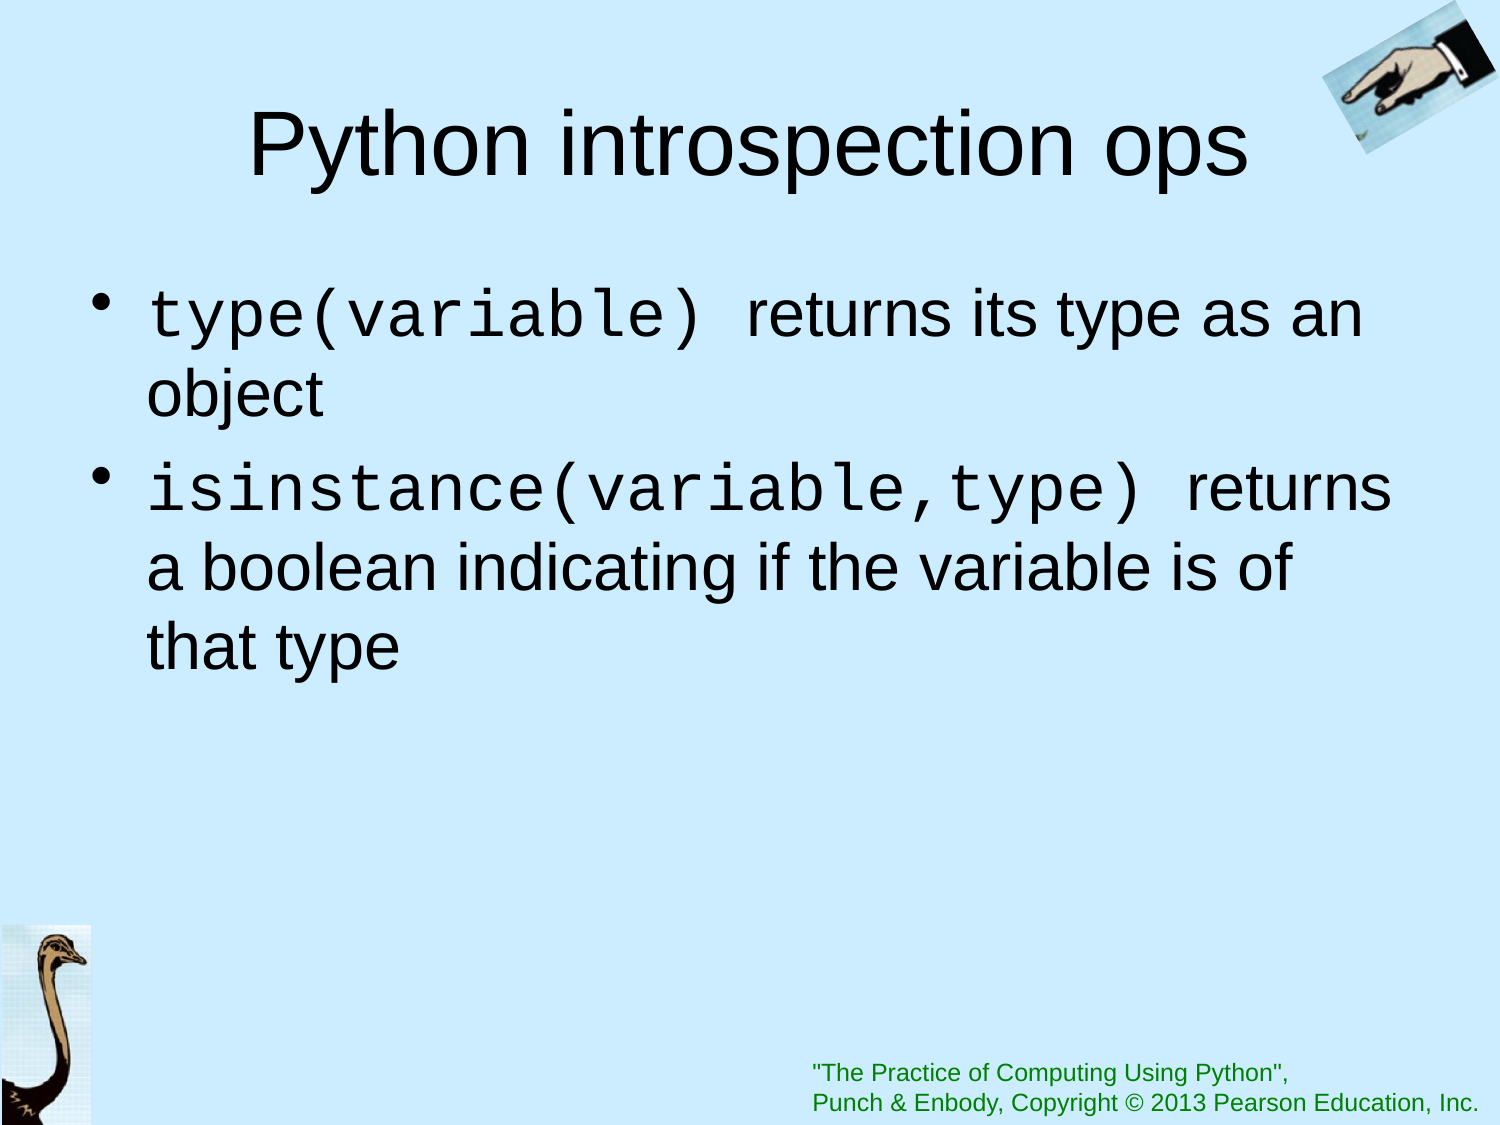

# Python introspection ops
type(variable) returns its type as an object
isinstance(variable,type) returns a boolean indicating if the variable is of that type